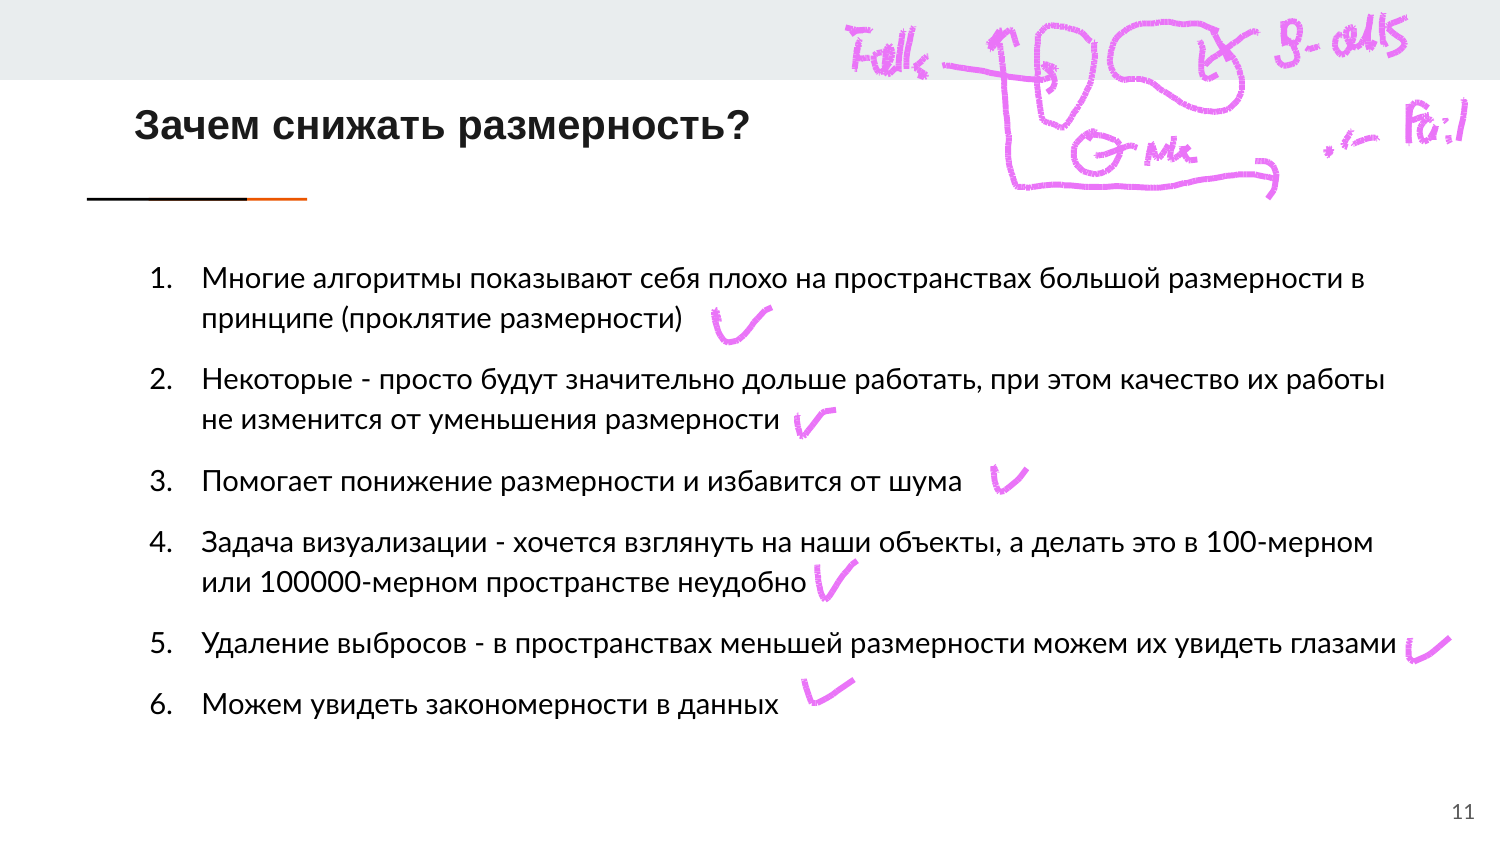

Зачем снижать размерность?

Многие алгоритмы показывают себя плохо на пространствах большой размерности в принципе (проклятие размерности)
Некоторые - просто будут значительно дольше работать, при этом качество их работы не изменится от уменьшения размерности
Помогает понижение размерности и избавится от шума
Задача визуализации - хочется взглянуть на наши объекты, а делать это в 100-мерном или 100000-мерном пространстве неудобно
Удаление выбросов - в пространствах меньшей размерности можем их увидеть глазами
Можем увидеть закономерности в данных

11